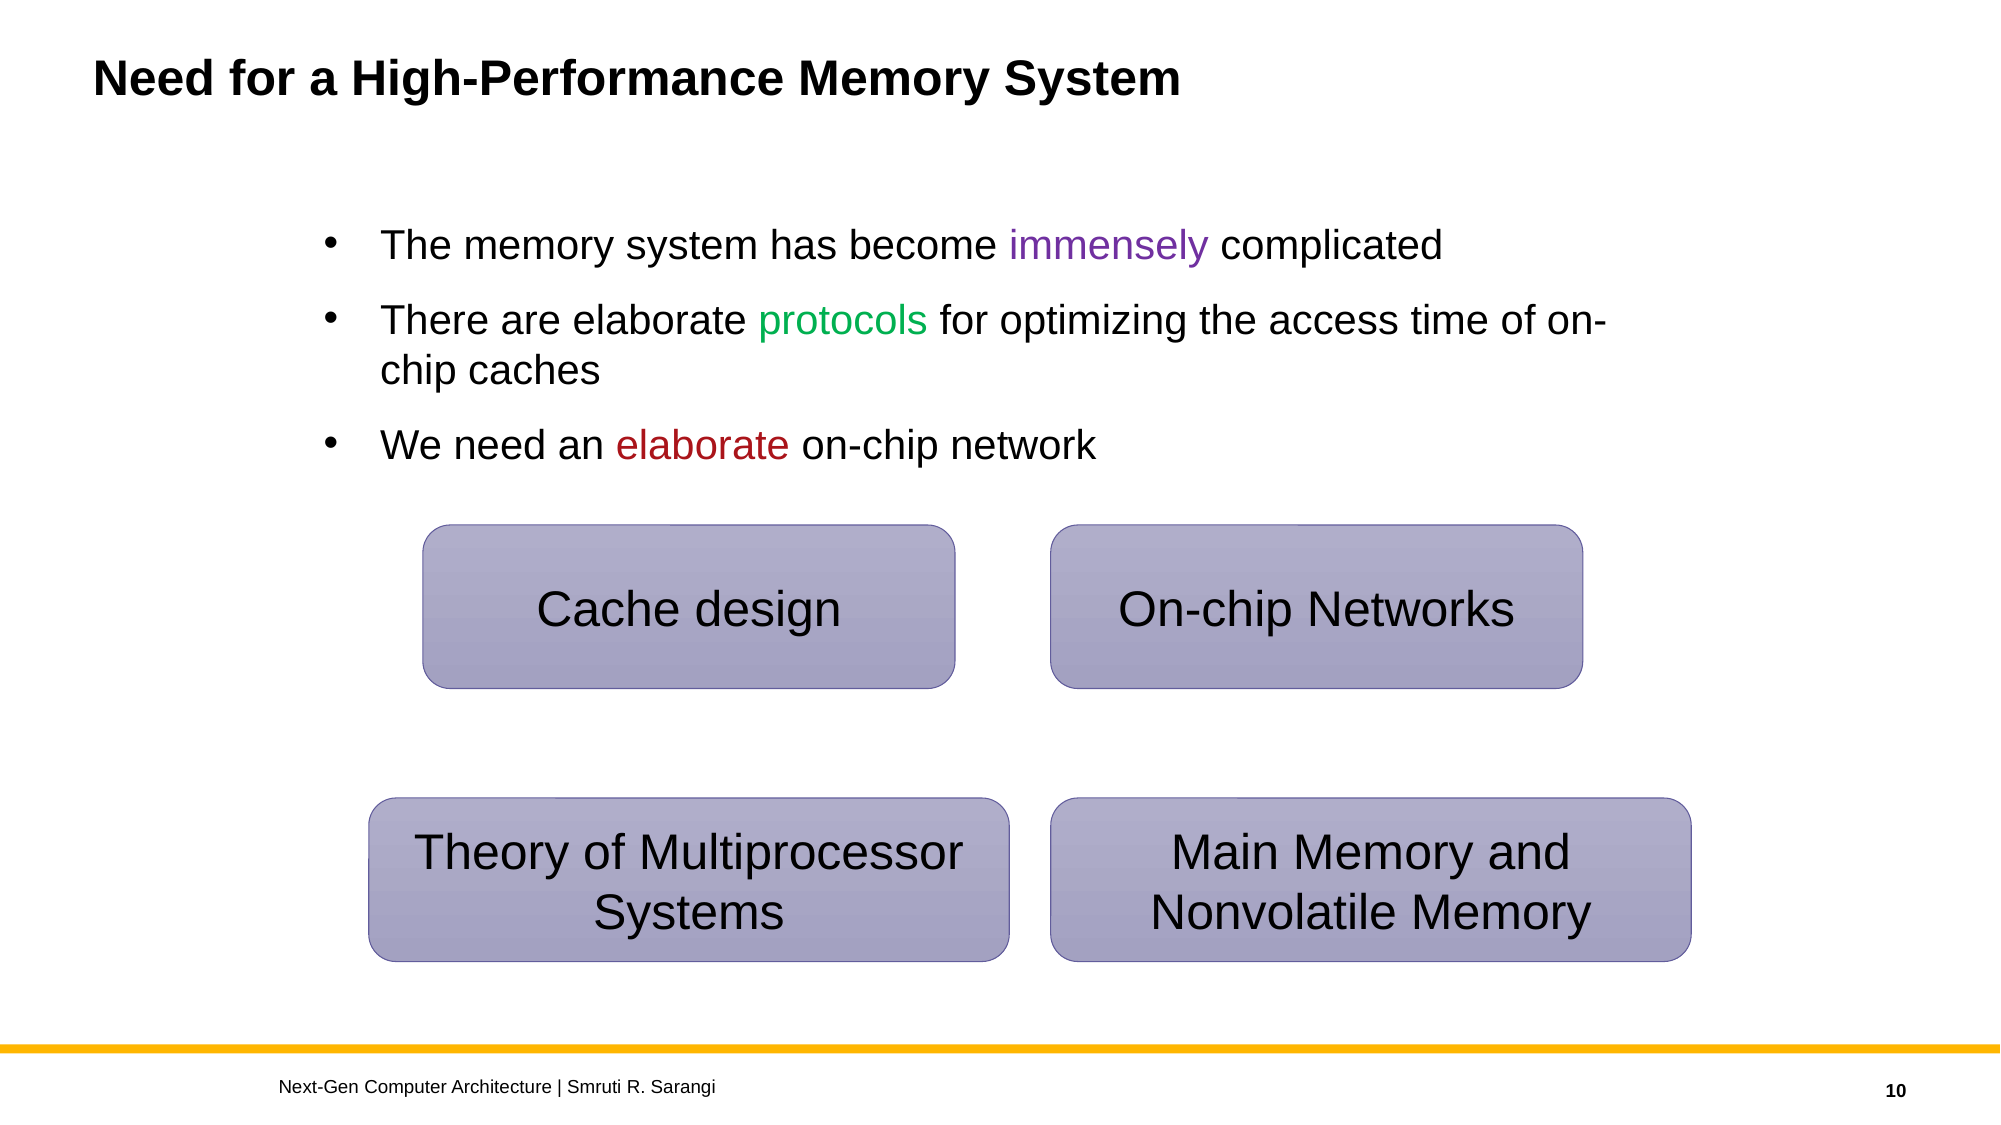

# Need for a High-Performance Memory System
The memory system has become immensely complicated
There are elaborate protocols for optimizing the access time of on-chip caches
We need an elaborate on-chip network
On-chip Networks
Cache design
Theory of Multiprocessor Systems
Main Memory and Nonvolatile Memory
Next-Gen Computer Architecture | Smruti R. Sarangi
10